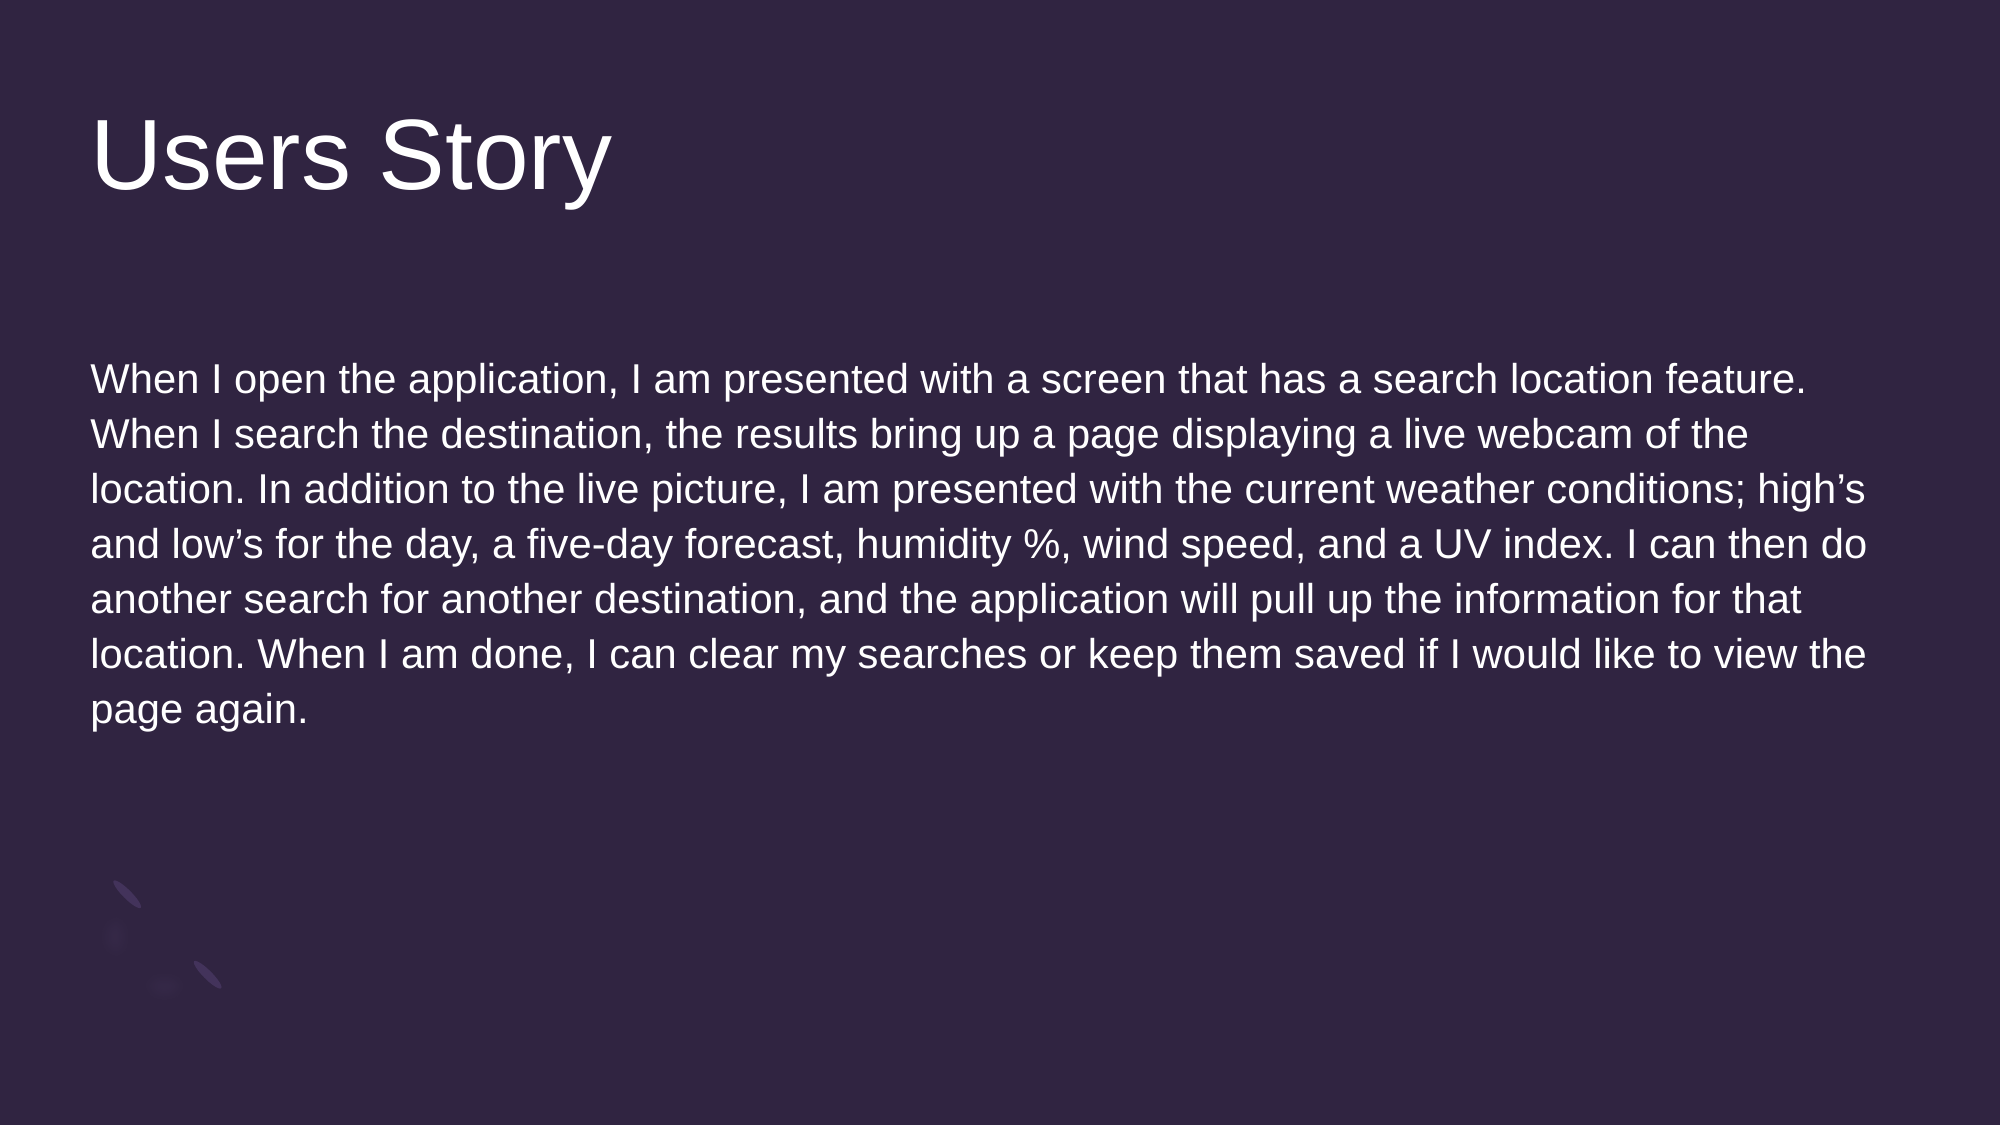

# Users Story
When I open the application, I am presented with a screen that has a search location feature. When I search the destination, the results bring up a page displaying a live webcam of the location. In addition to the live picture, I am presented with the current weather conditions; high’s and low’s for the day, a five-day forecast, humidity %, wind speed, and a UV index. I can then do another search for another destination, and the application will pull up the information for that location. When I am done, I can clear my searches or keep them saved if I would like to view the page again.